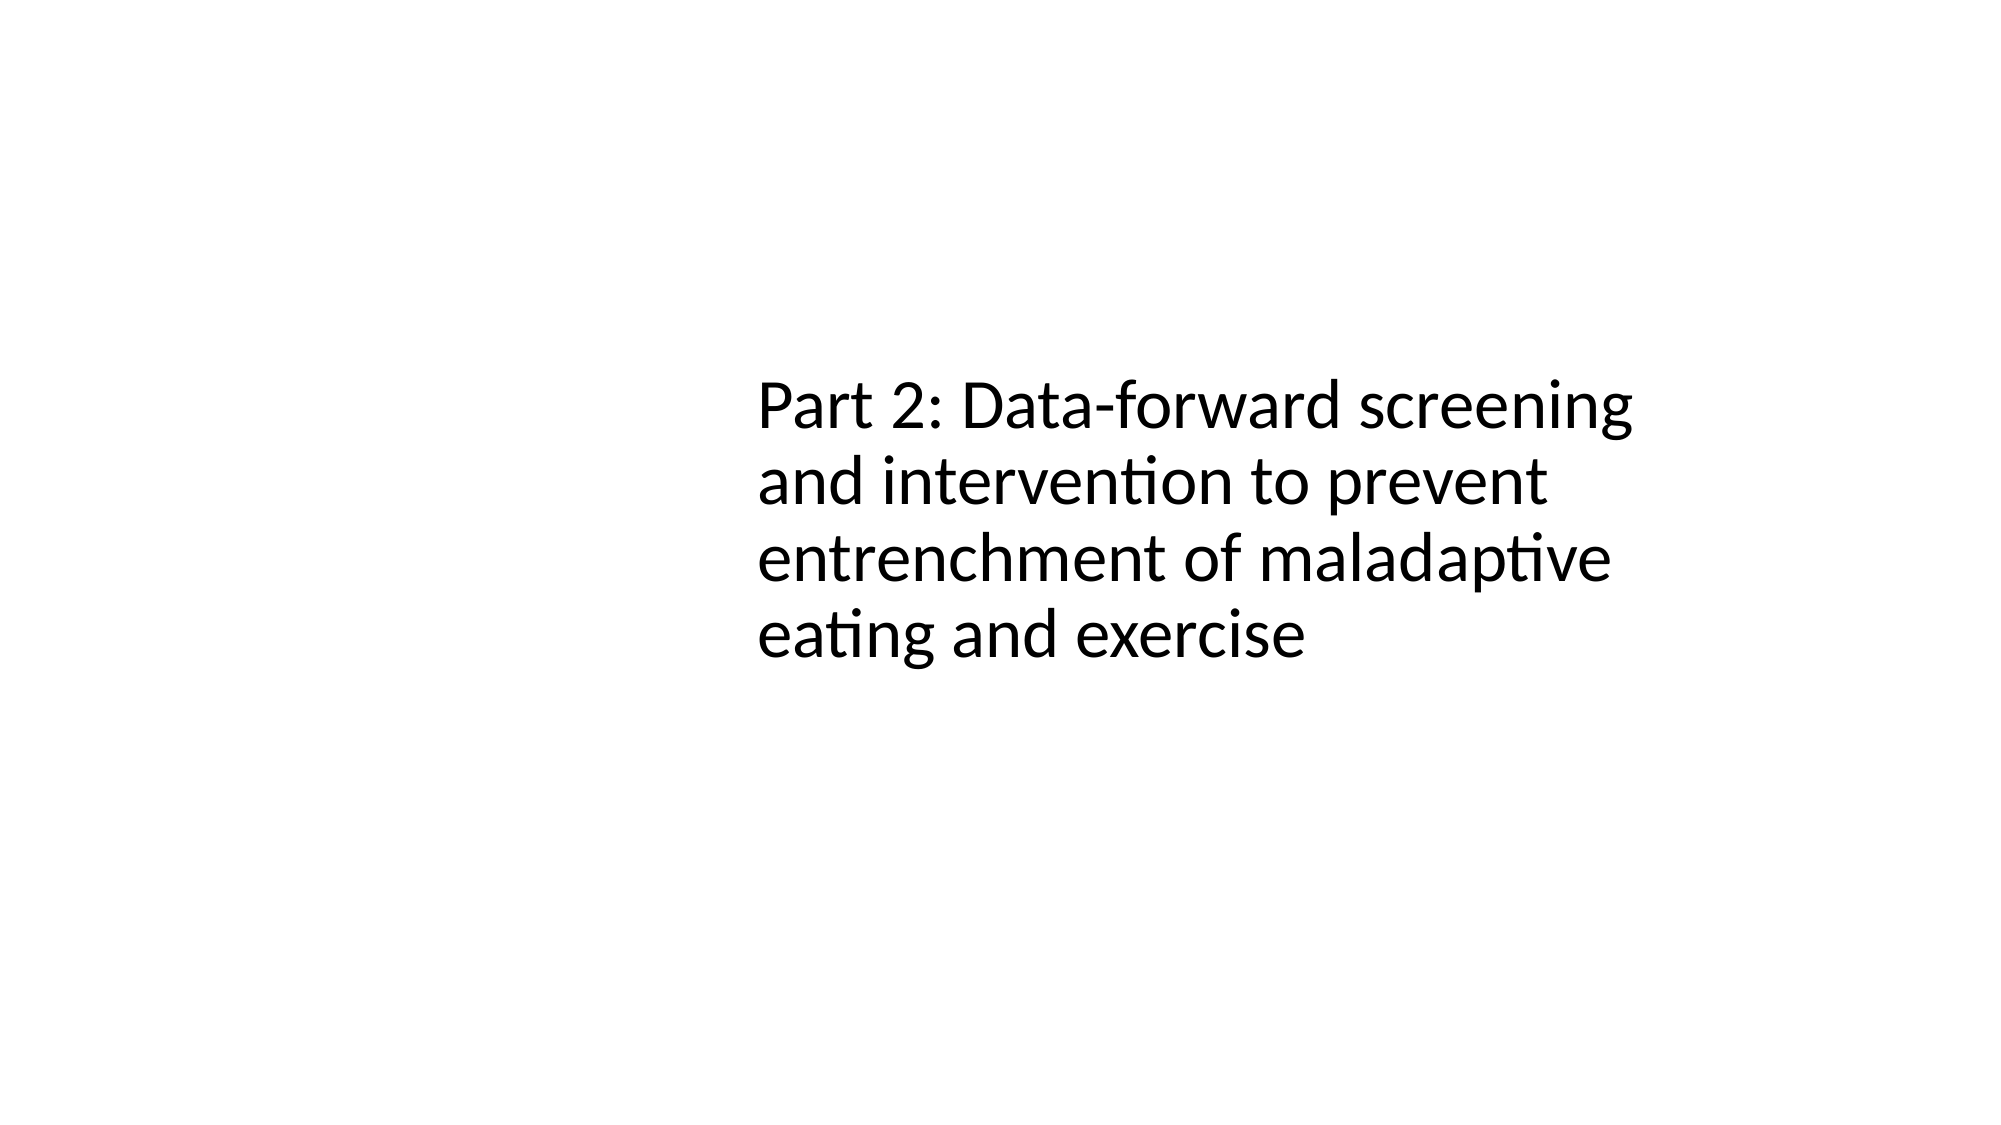

# Part 2: Data-forward screening and intervention to prevent entrenchment of maladaptive eating and exercise